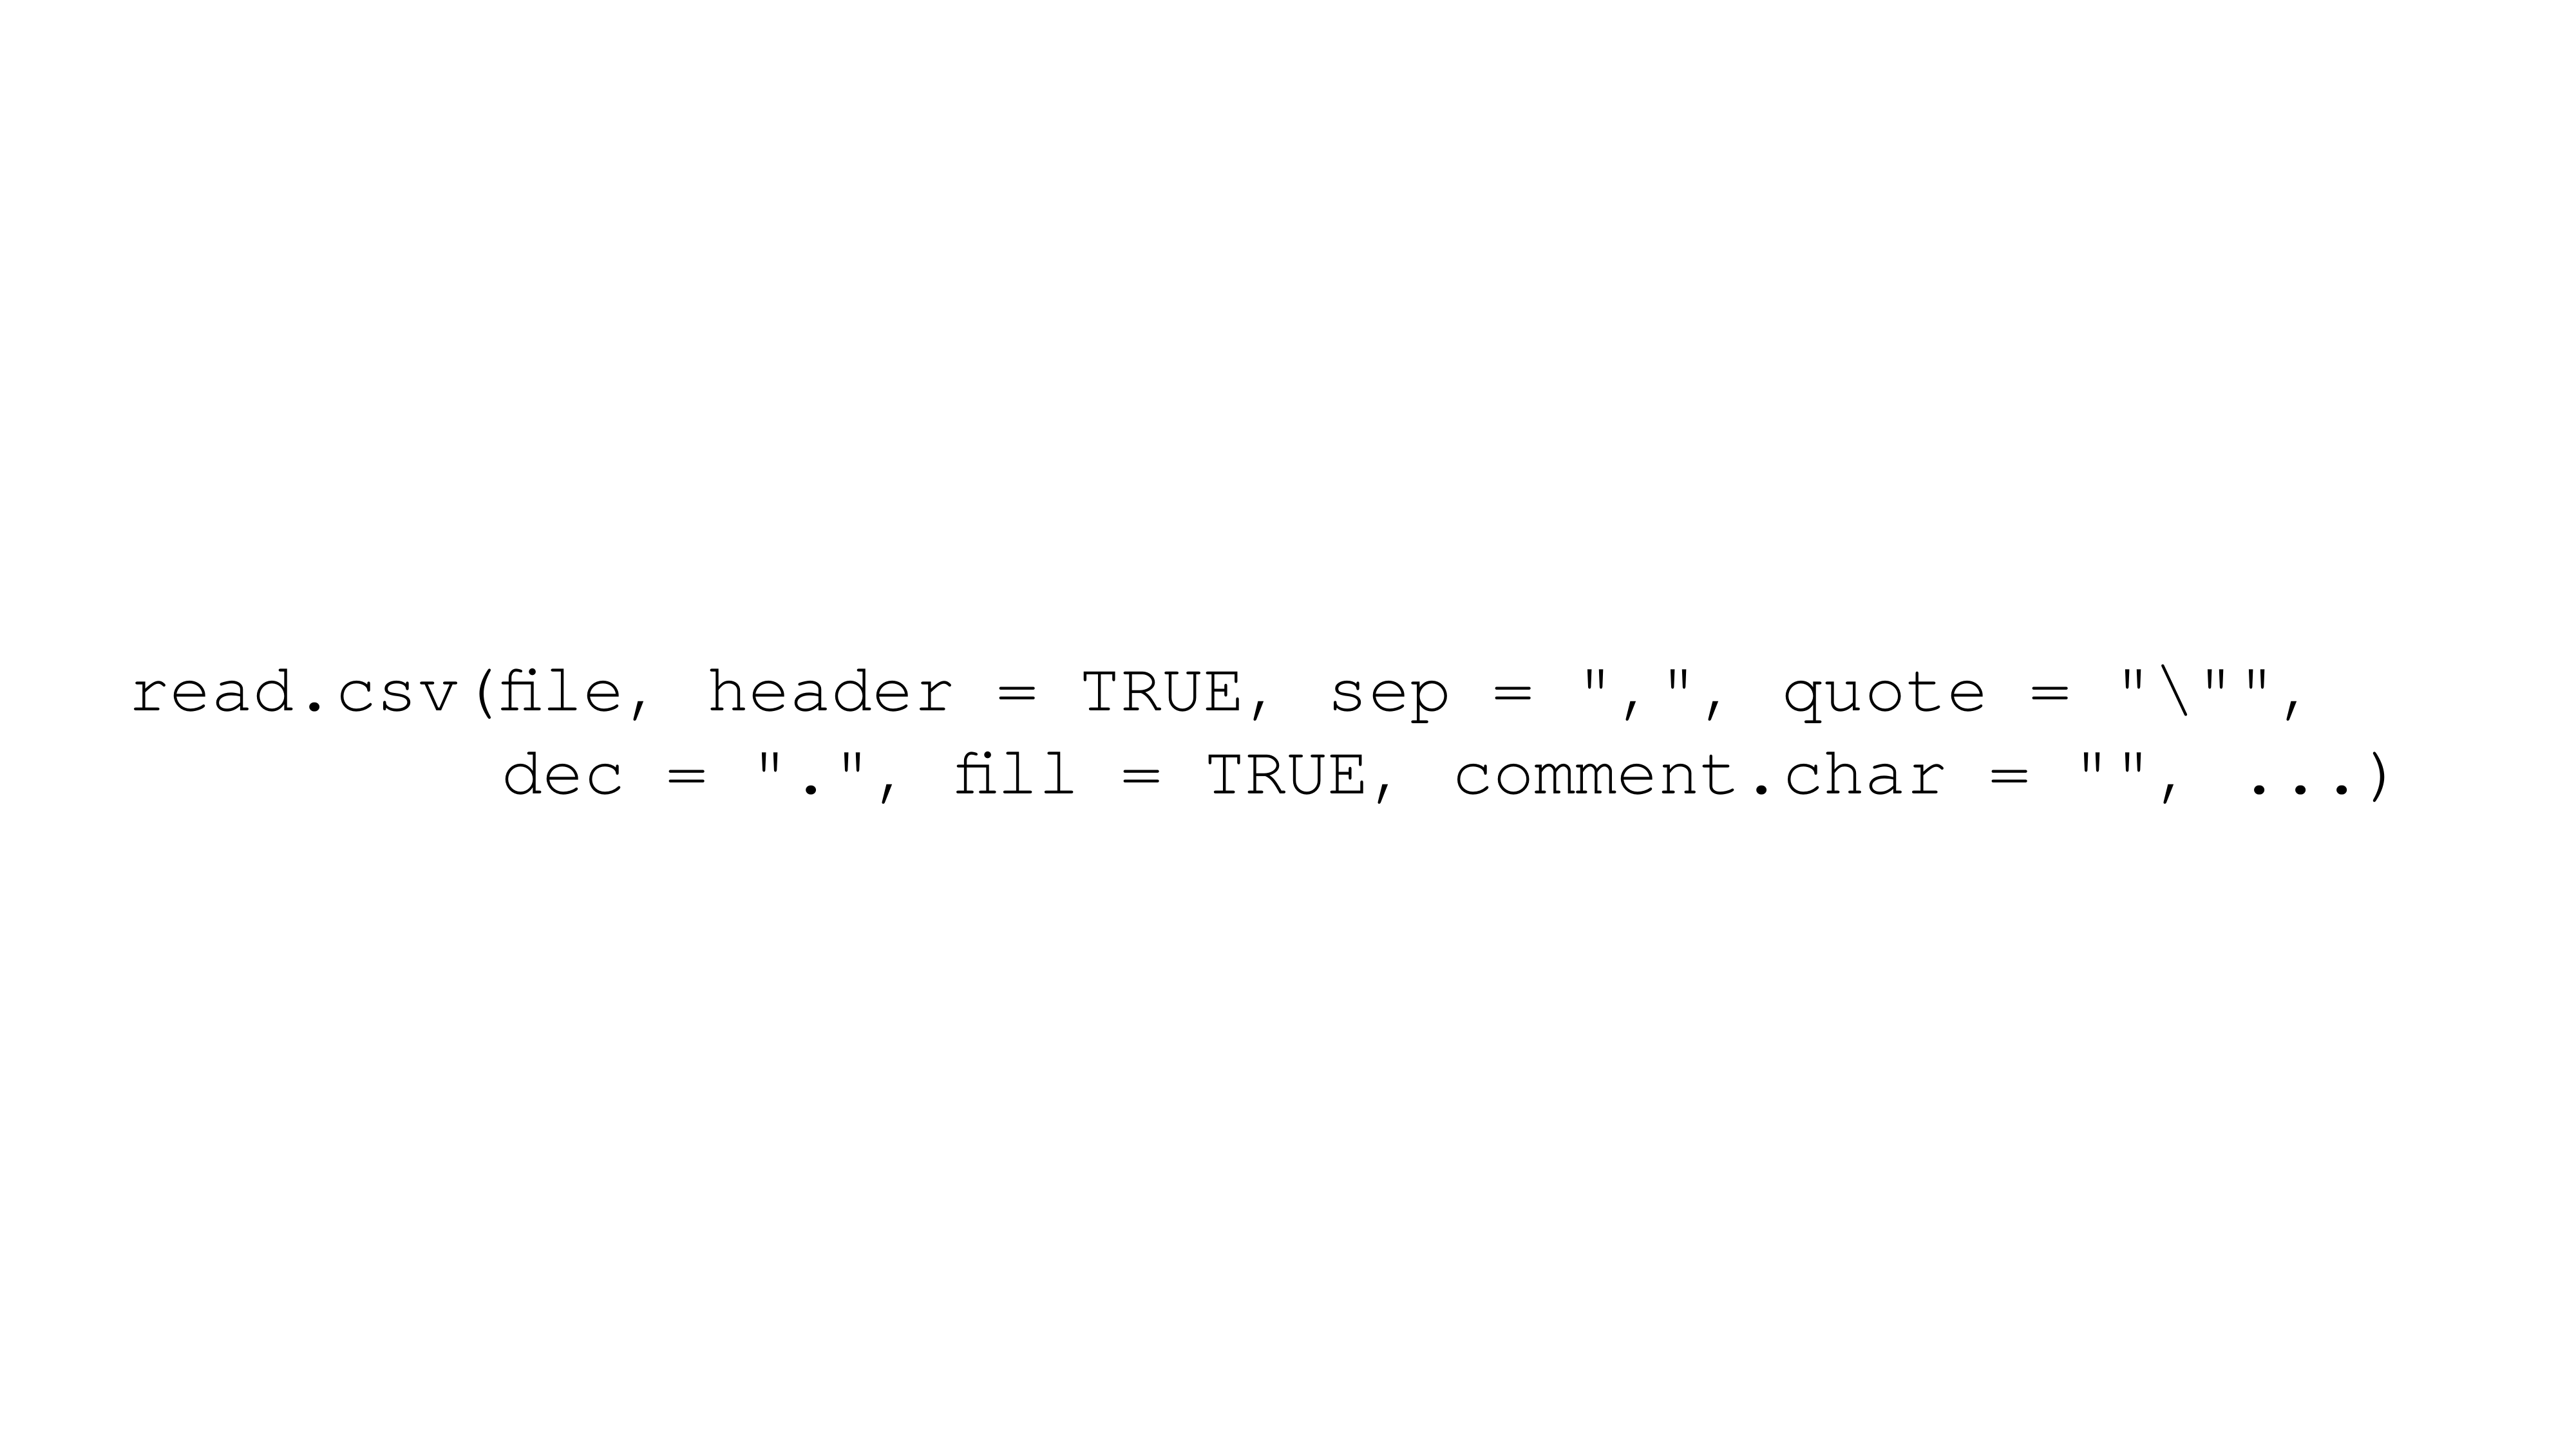

read.csv(file, header = TRUE, sep = ",", quote = "\"",
         dec = ".", fill = TRUE, comment.char = "", ...)